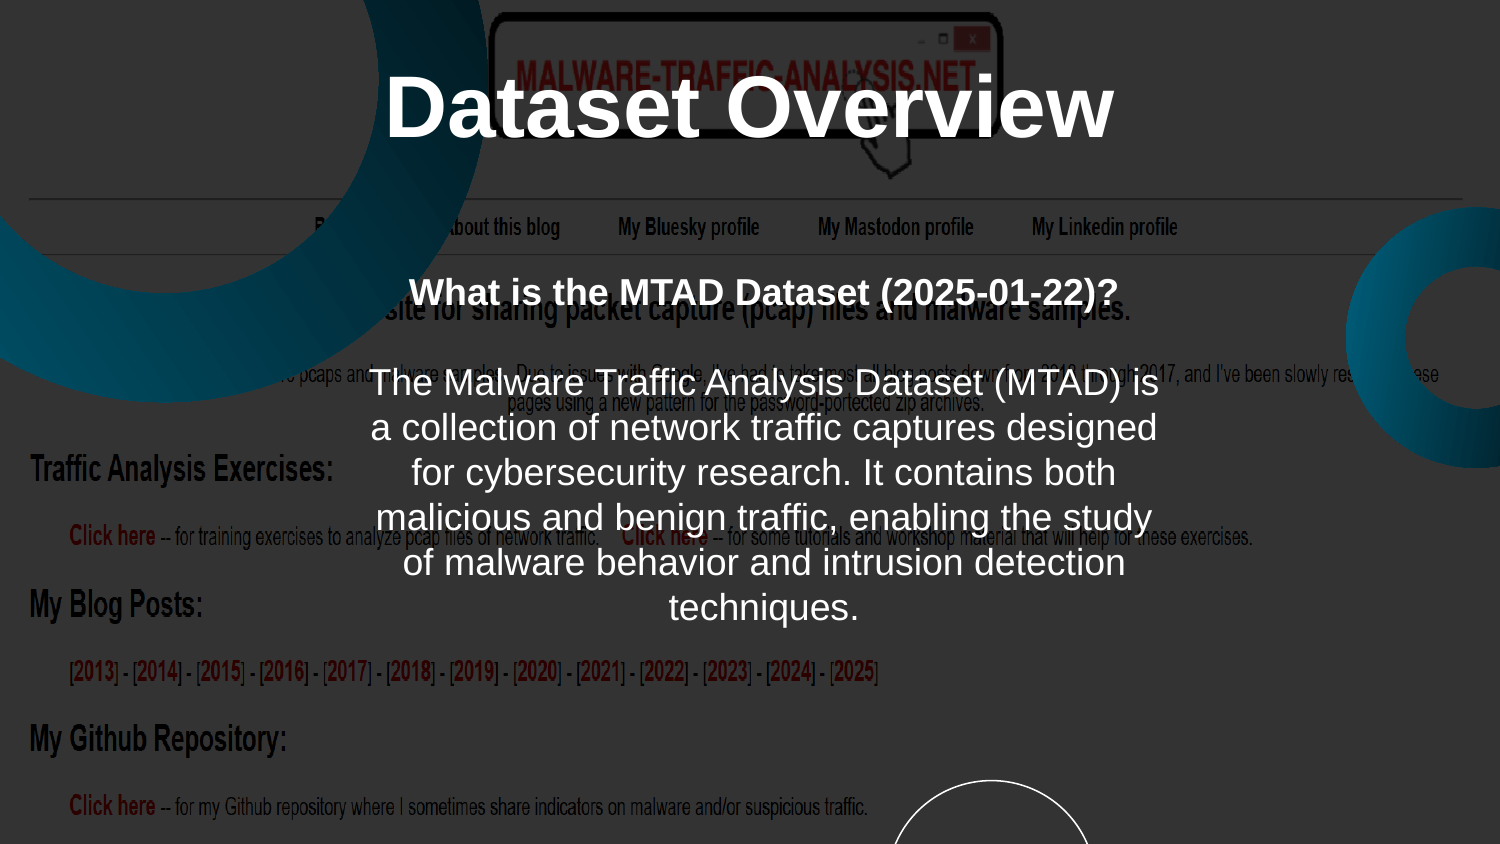

# Dataset Overview
What is the MTAD Dataset (2025-01-22)?

The Malware Traffic Analysis Dataset (MTAD) is a collection of network traffic captures designed for cybersecurity research. It contains both malicious and benign traffic, enabling the study of malware behavior and intrusion detection techniques.